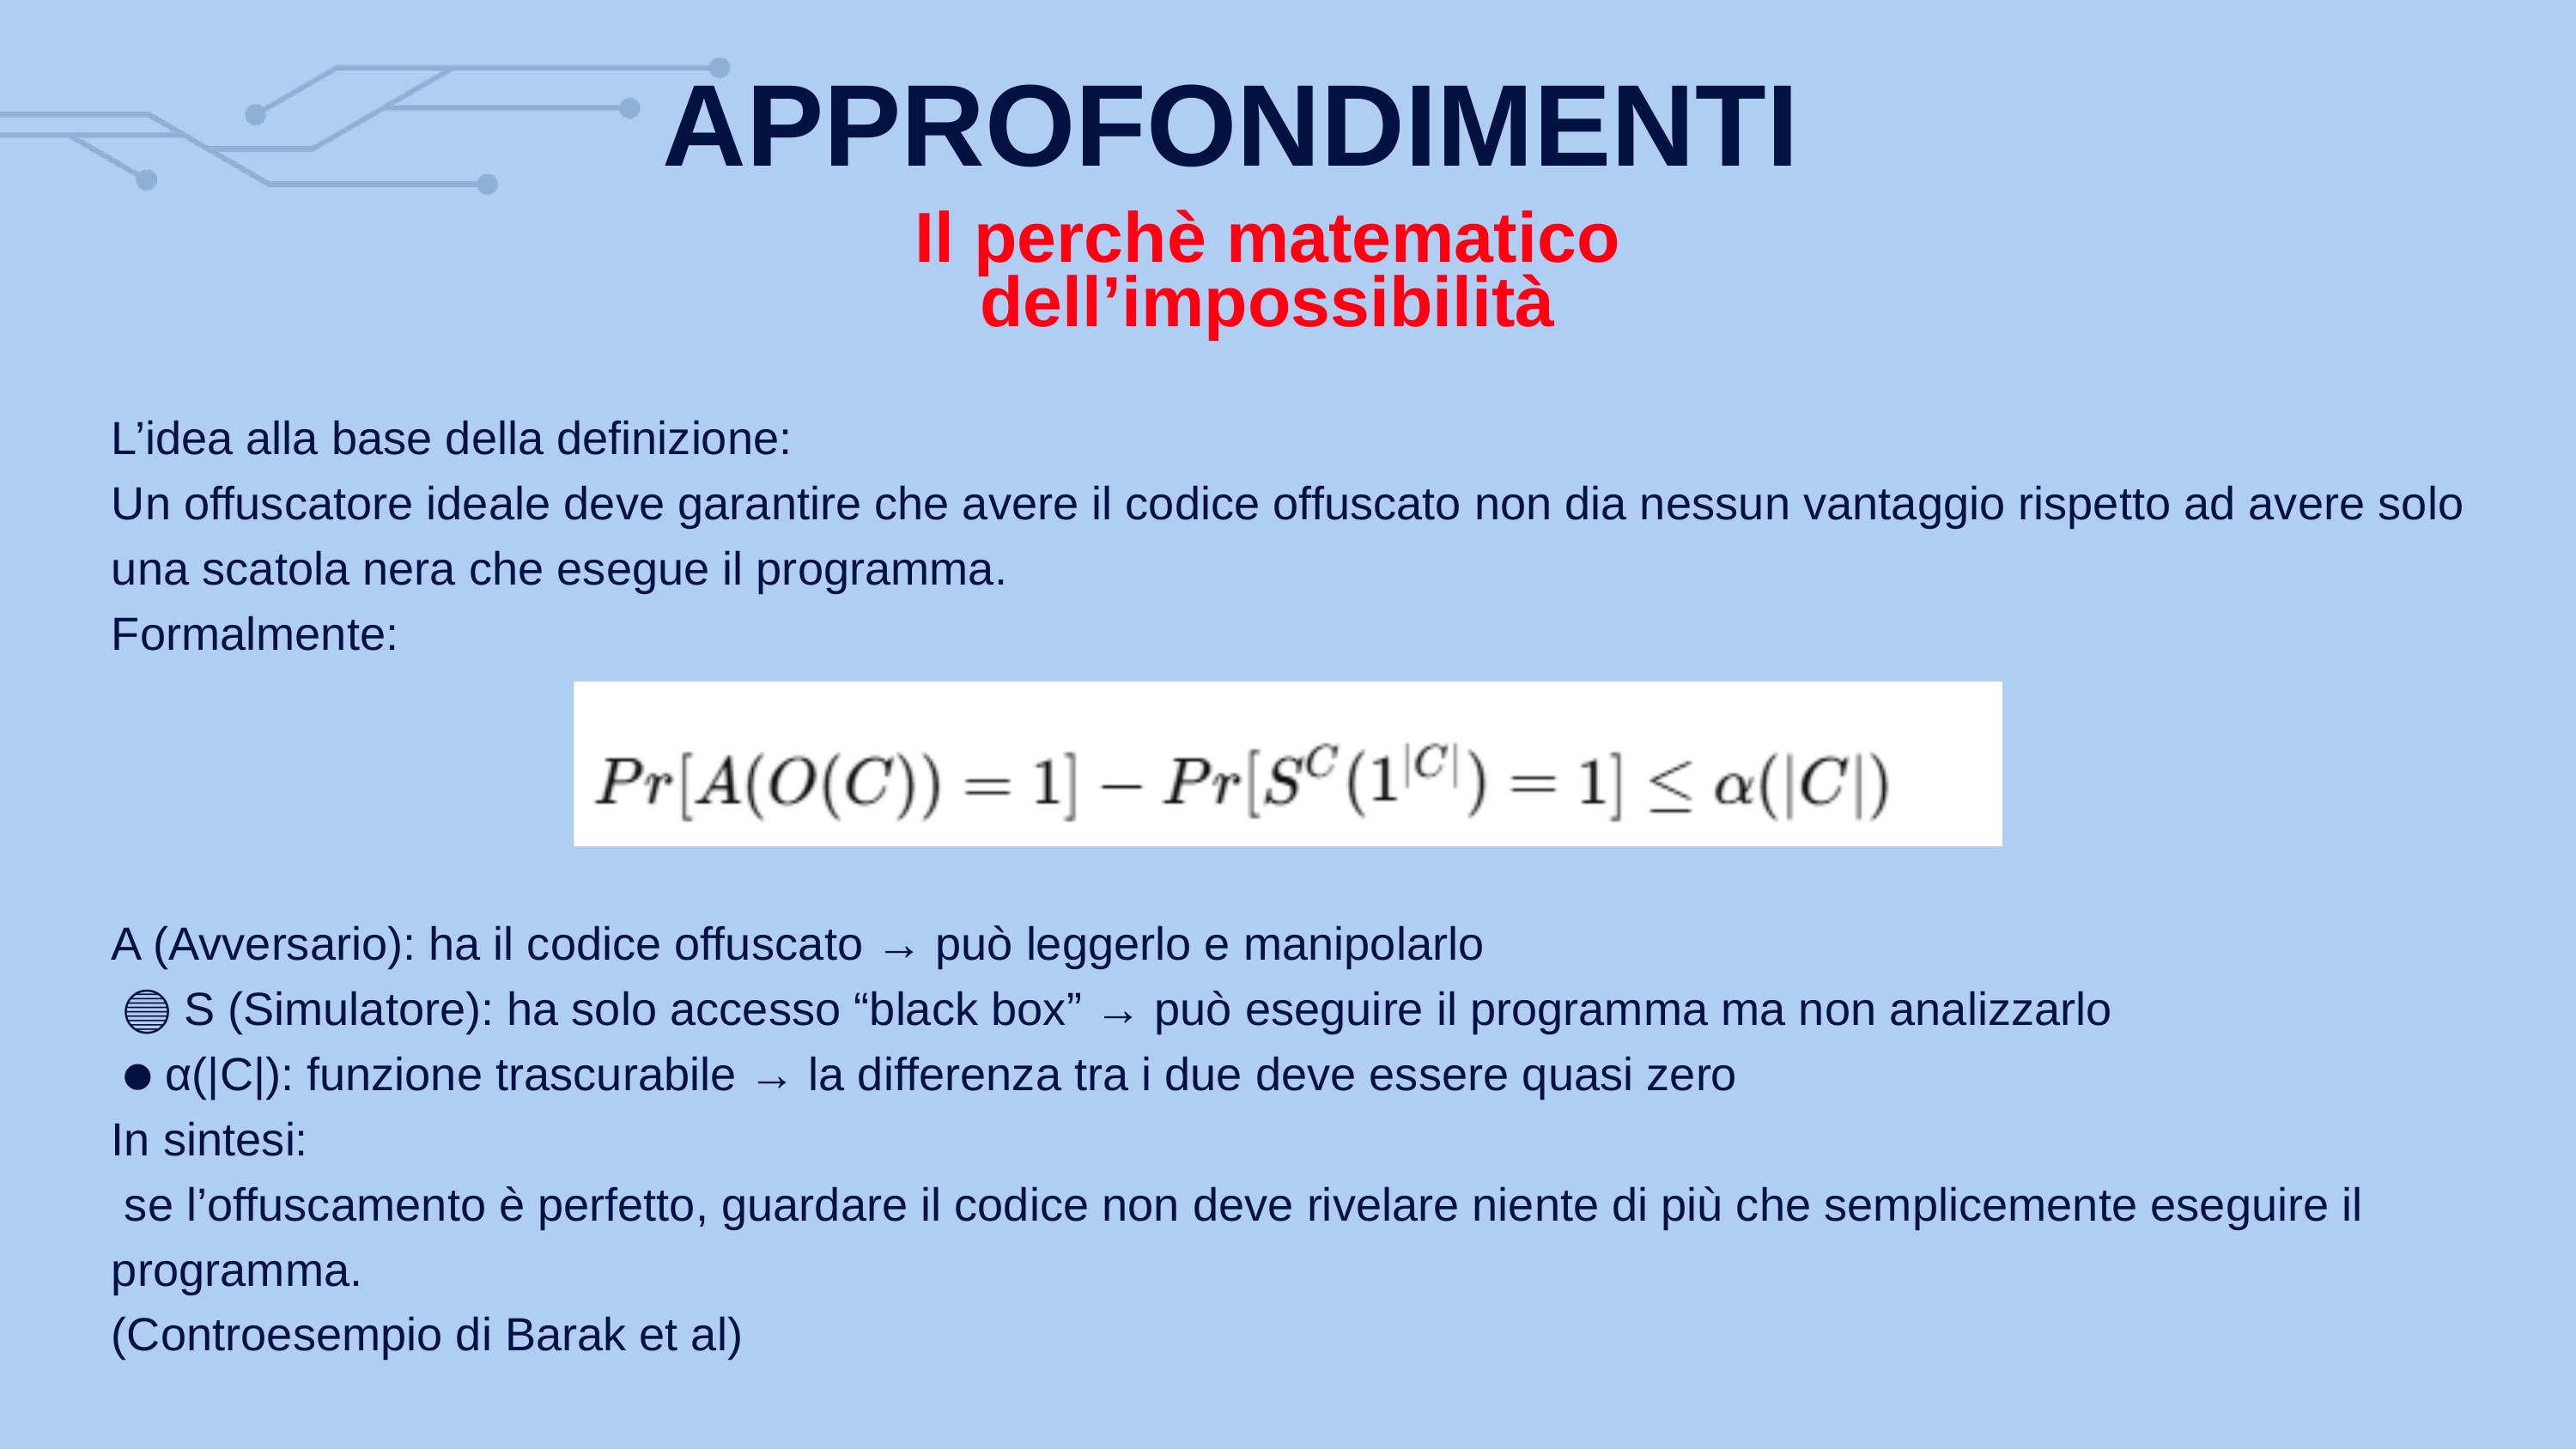

APPROFONDIMENTI
Il perchè matematico dell’impossibilità
L’idea alla base della definizione:
Un offuscatore ideale deve garantire che avere il codice offuscato non dia nessun vantaggio rispetto ad avere solo una scatola nera che esegue il programma.
Formalmente:

A (Avversario): ha il codice offuscato → può leggerlo e manipolarlo
 🔵 S (Simulatore): ha solo accesso “black box” → può eseguire il programma ma non analizzarlo
 ⚫ α(|C|): funzione trascurabile → la differenza tra i due deve essere quasi zero
In sintesi:
 se l’offuscamento è perfetto, guardare il codice non deve rivelare niente di più che semplicemente eseguire il programma.
(Controesempio di Barak et al)